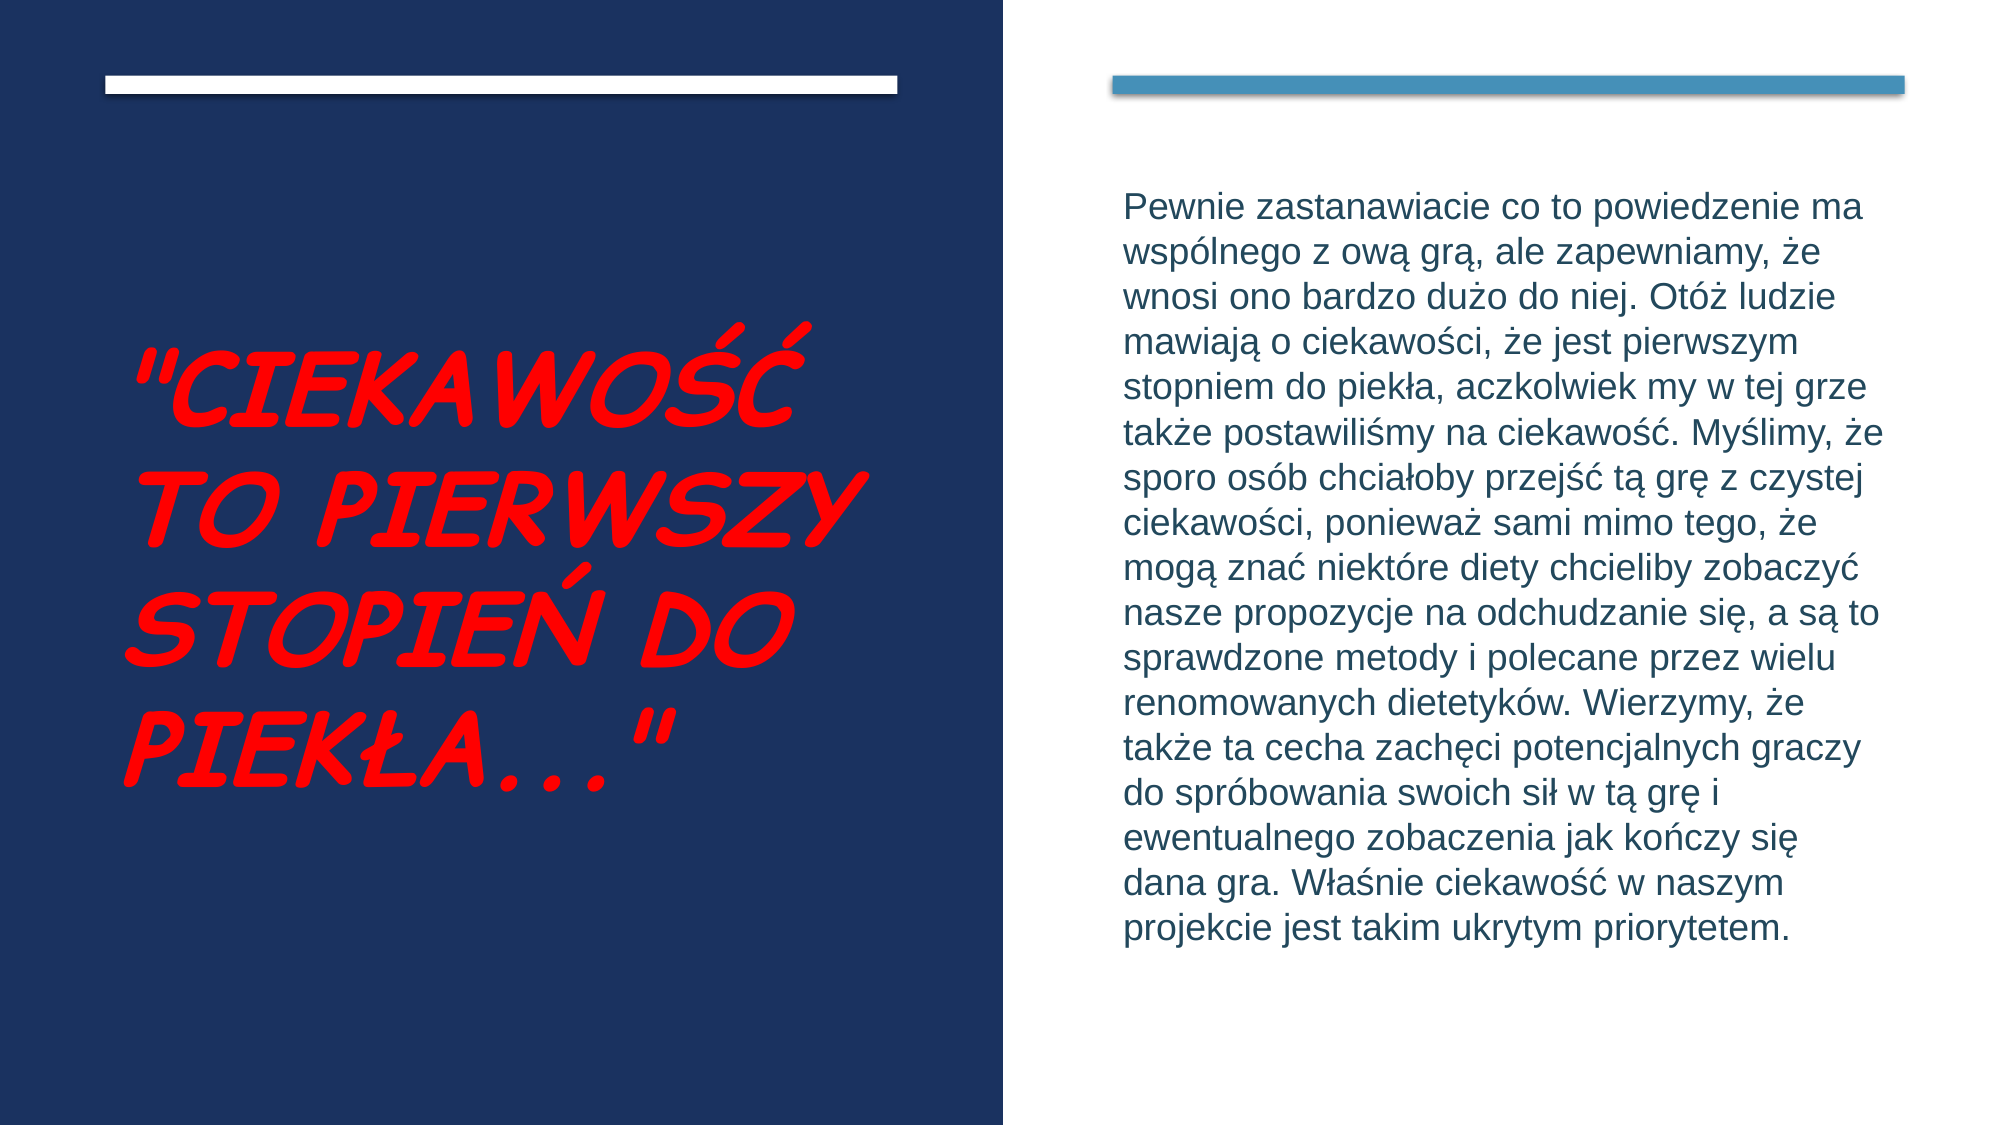

# "Ciekawość to pierwszy stopień do piekła..."
Pewnie zastanawiacie co to powiedzenie ma wspólnego z ową grą, ale zapewniamy, że wnosi ono bardzo dużo do niej. Otóż ludzie mawiają o ciekawości, że jest pierwszym stopniem do piekła, aczkolwiek my w tej grze także postawiliśmy na ciekawość. Myślimy, że sporo osób chciałoby przejść tą grę z czystej ciekawości, ponieważ sami mimo tego, że mogą znać niektóre diety chcieliby zobaczyć nasze propozycje na odchudzanie się, a są to sprawdzone metody i polecane przez wielu renomowanych dietetyków. Wierzymy, że także ta cecha zachęci potencjalnych graczy do spróbowania swoich sił w tą grę i ewentualnego zobaczenia jak kończy się dana gra. Właśnie ciekawość w naszym projekcie jest takim ukrytym priorytetem.